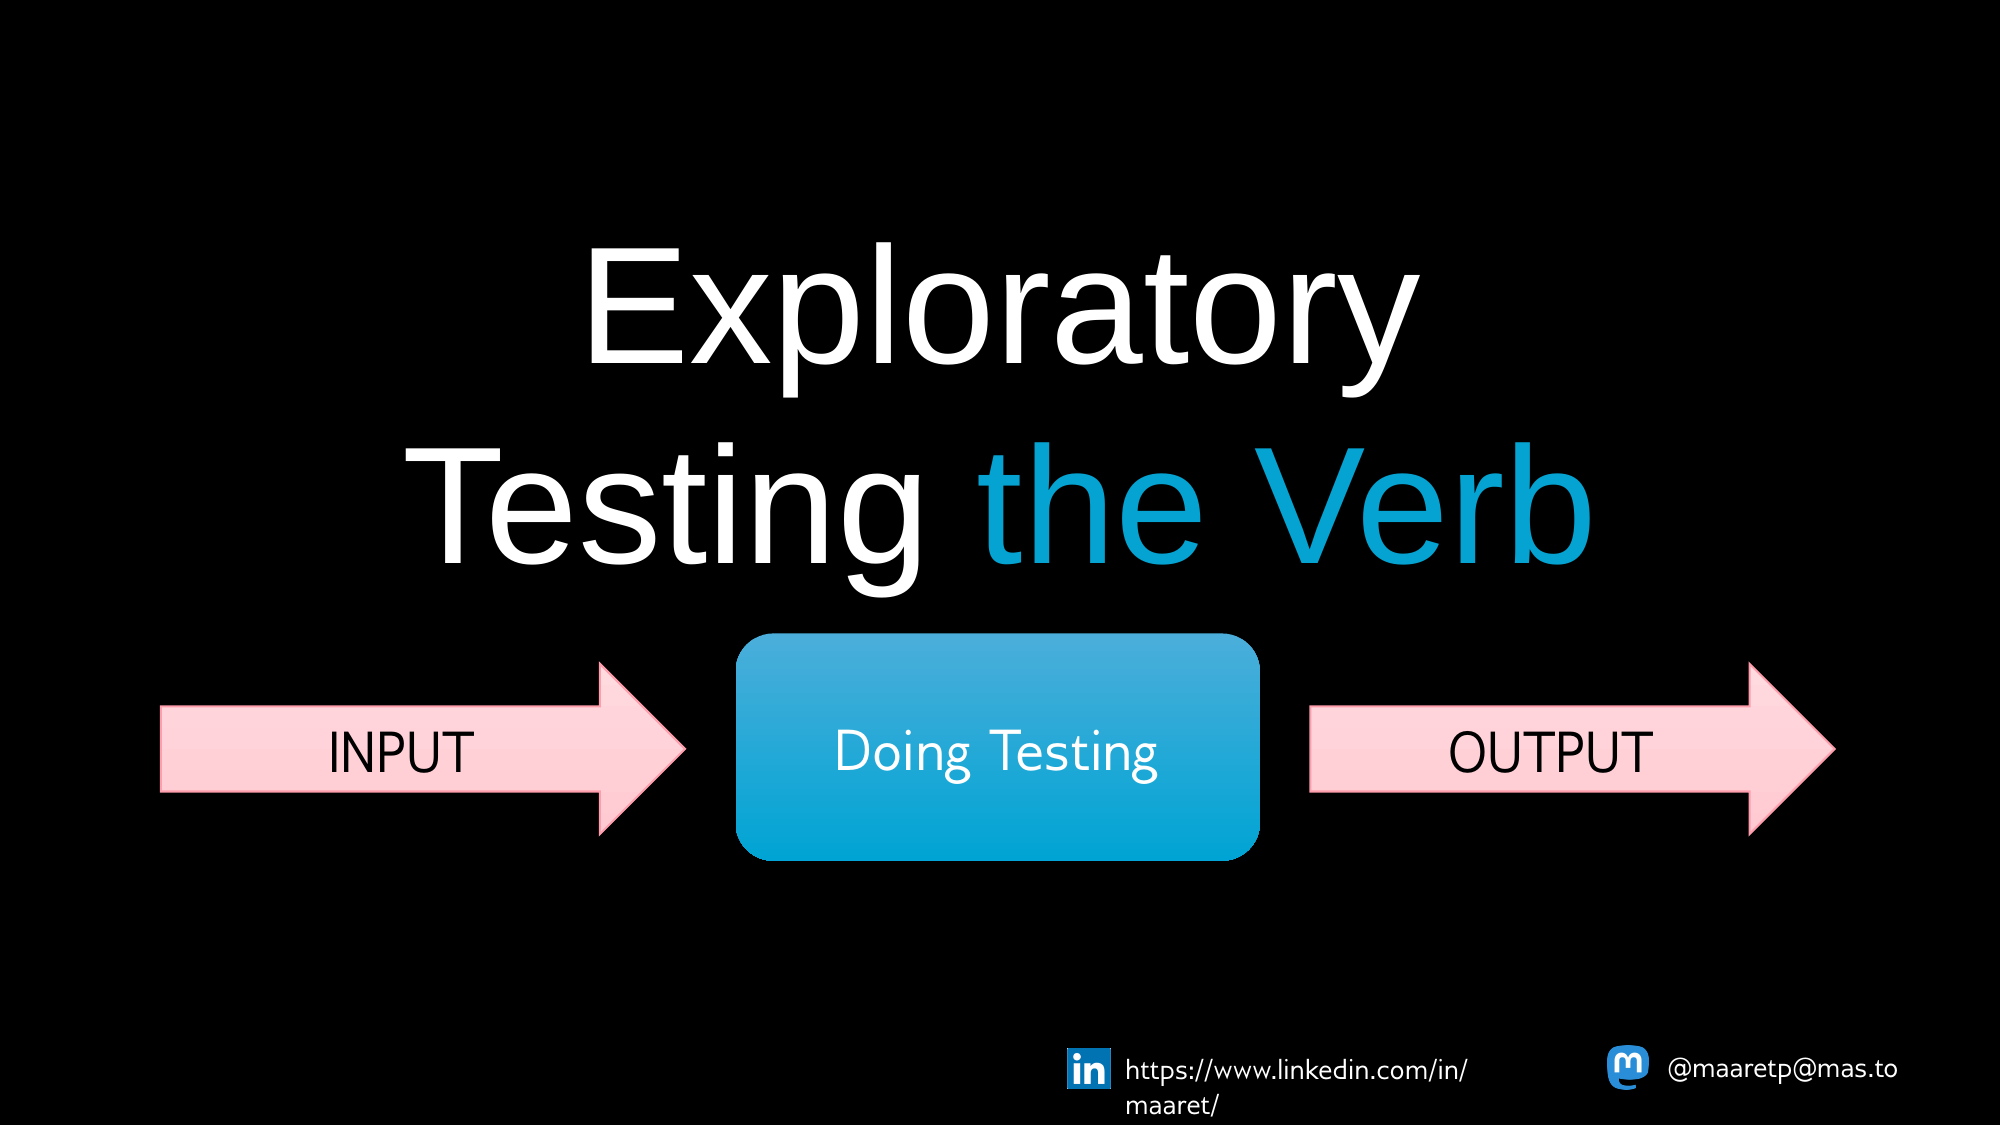

Exploratory Testing the Verb
Doing Testing
INPUT
OUTPUT